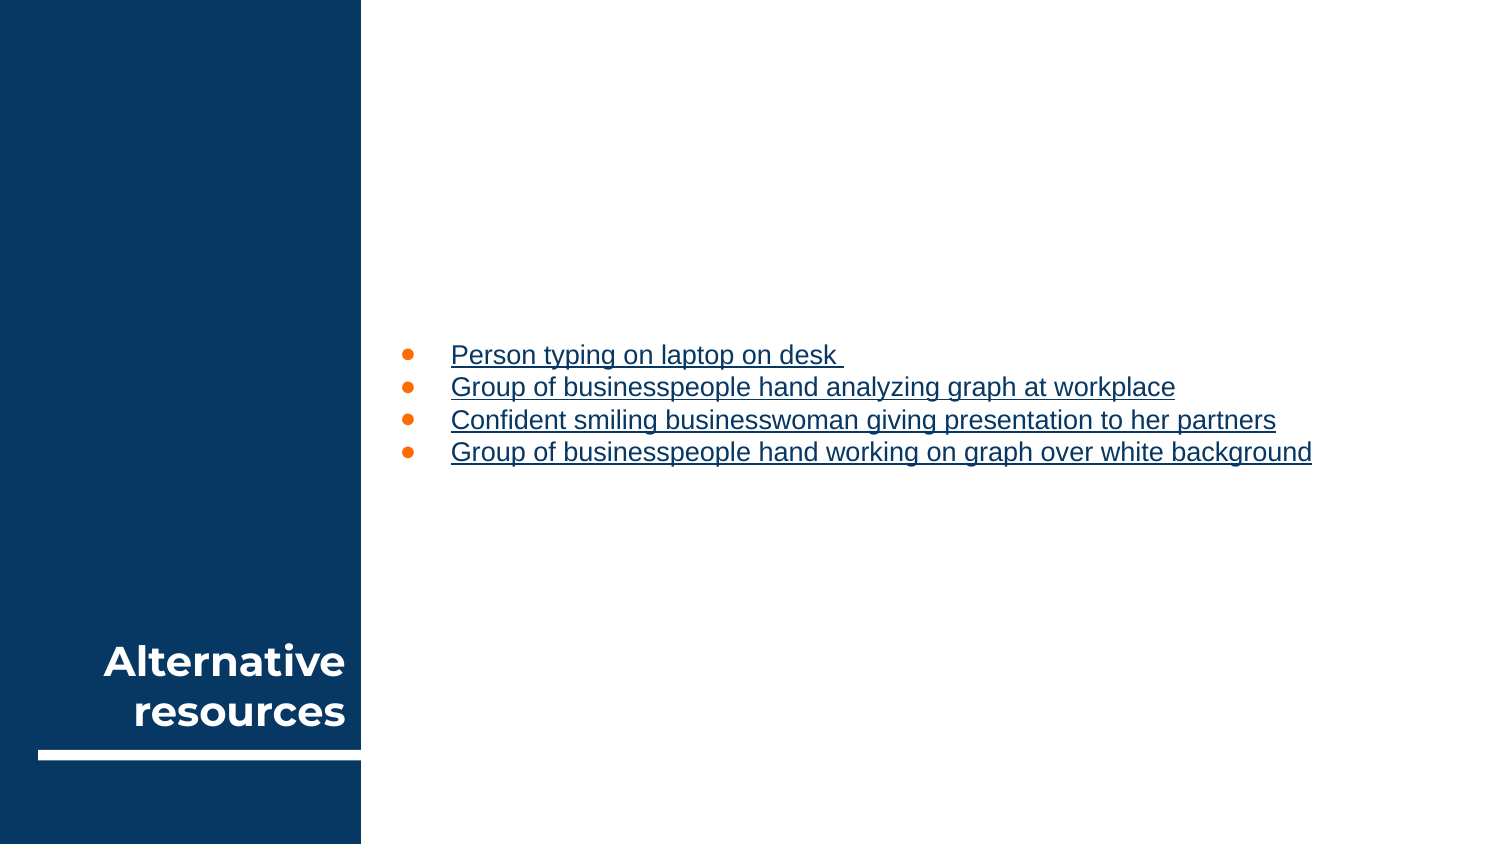

Person typing on laptop on desk
Group of businesspeople hand analyzing graph at workplace
Confident smiling businesswoman giving presentation to her partners
Group of businesspeople hand working on graph over white background

# Alternative resources